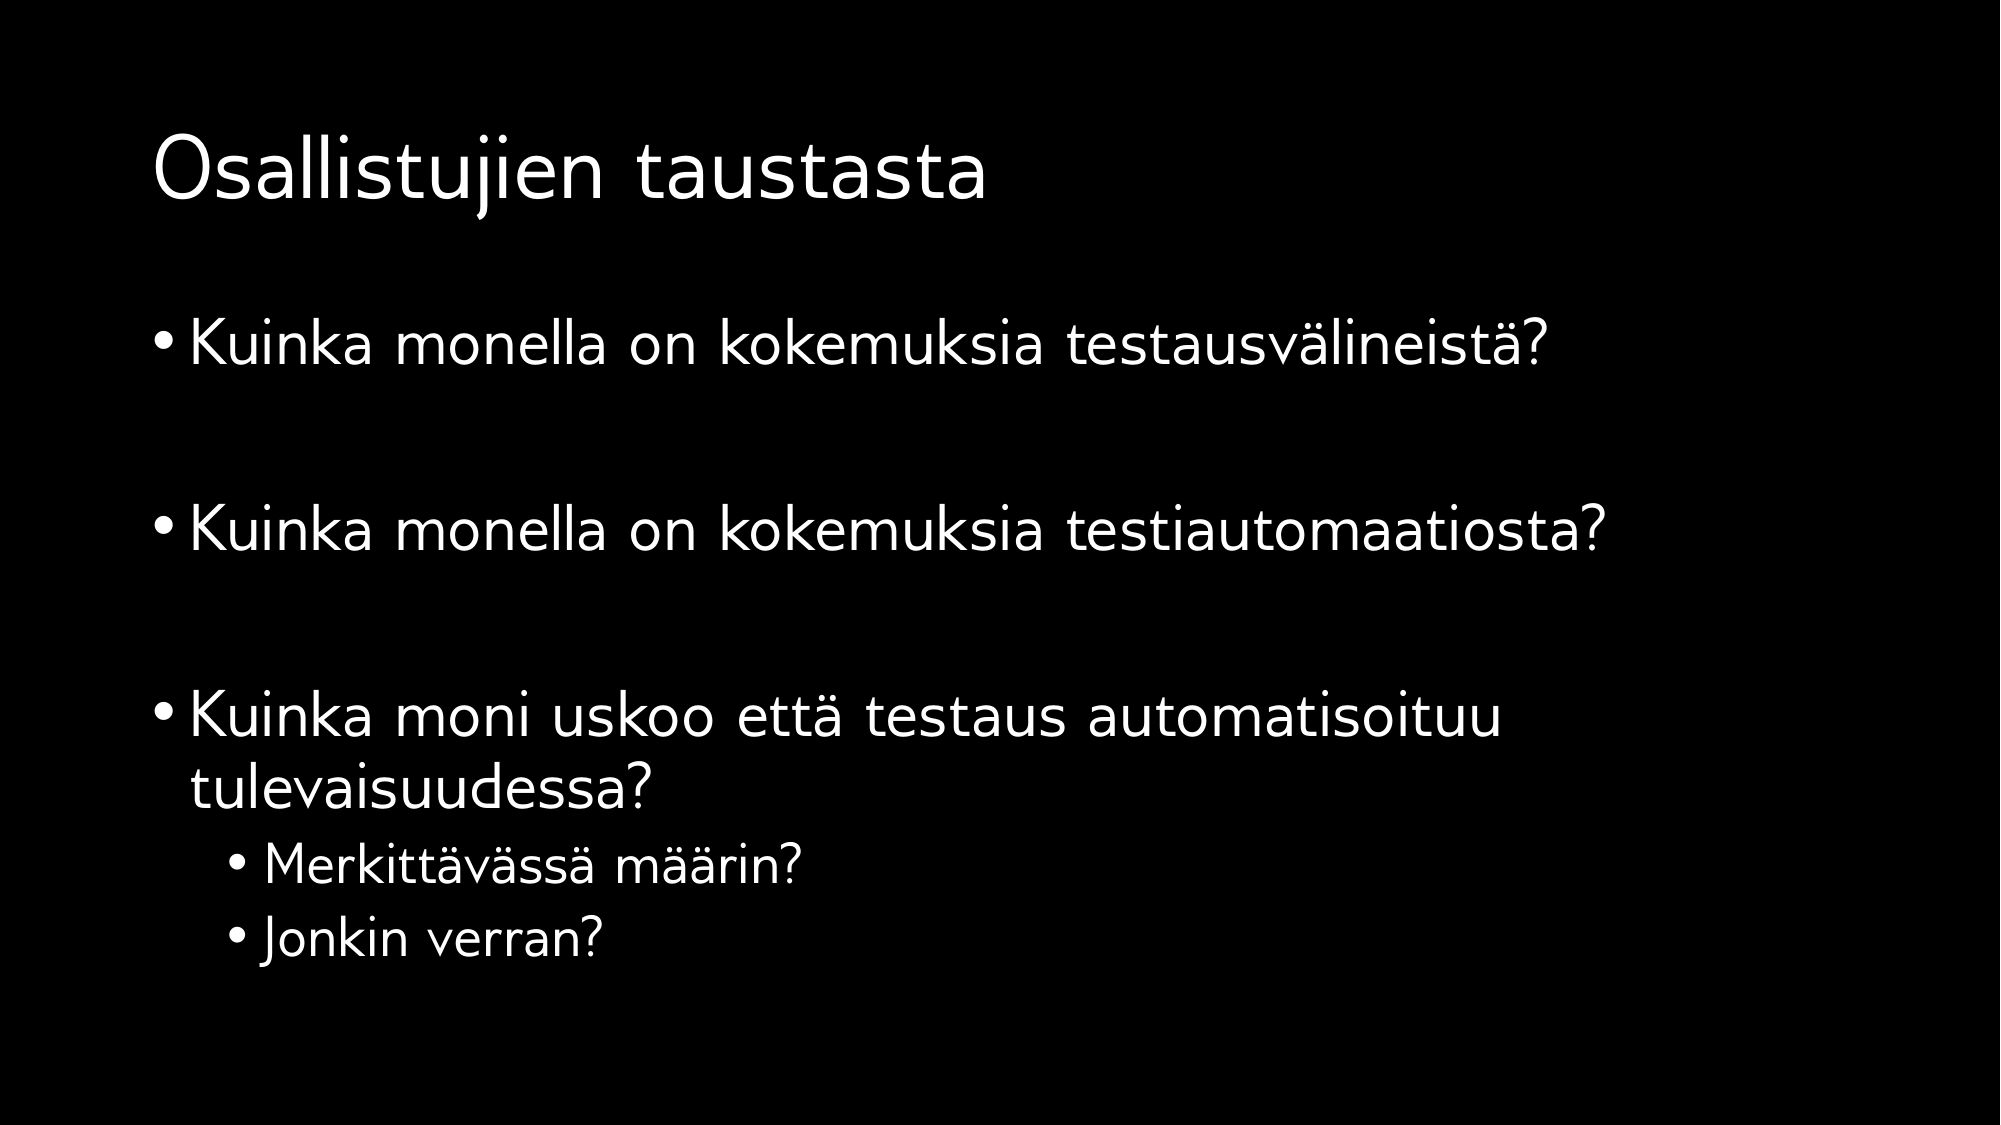

24.5.2024
# Osallistujien taustasta
Kuinka monella on kokemuksia testausvälineistä?

Kuinka monella on kokemuksia testiautomaatiosta?

Kuinka moni uskoo että testaus automatisoituu tulevaisuudessa?
Merkittävässä määrin?
Jonkin verran?